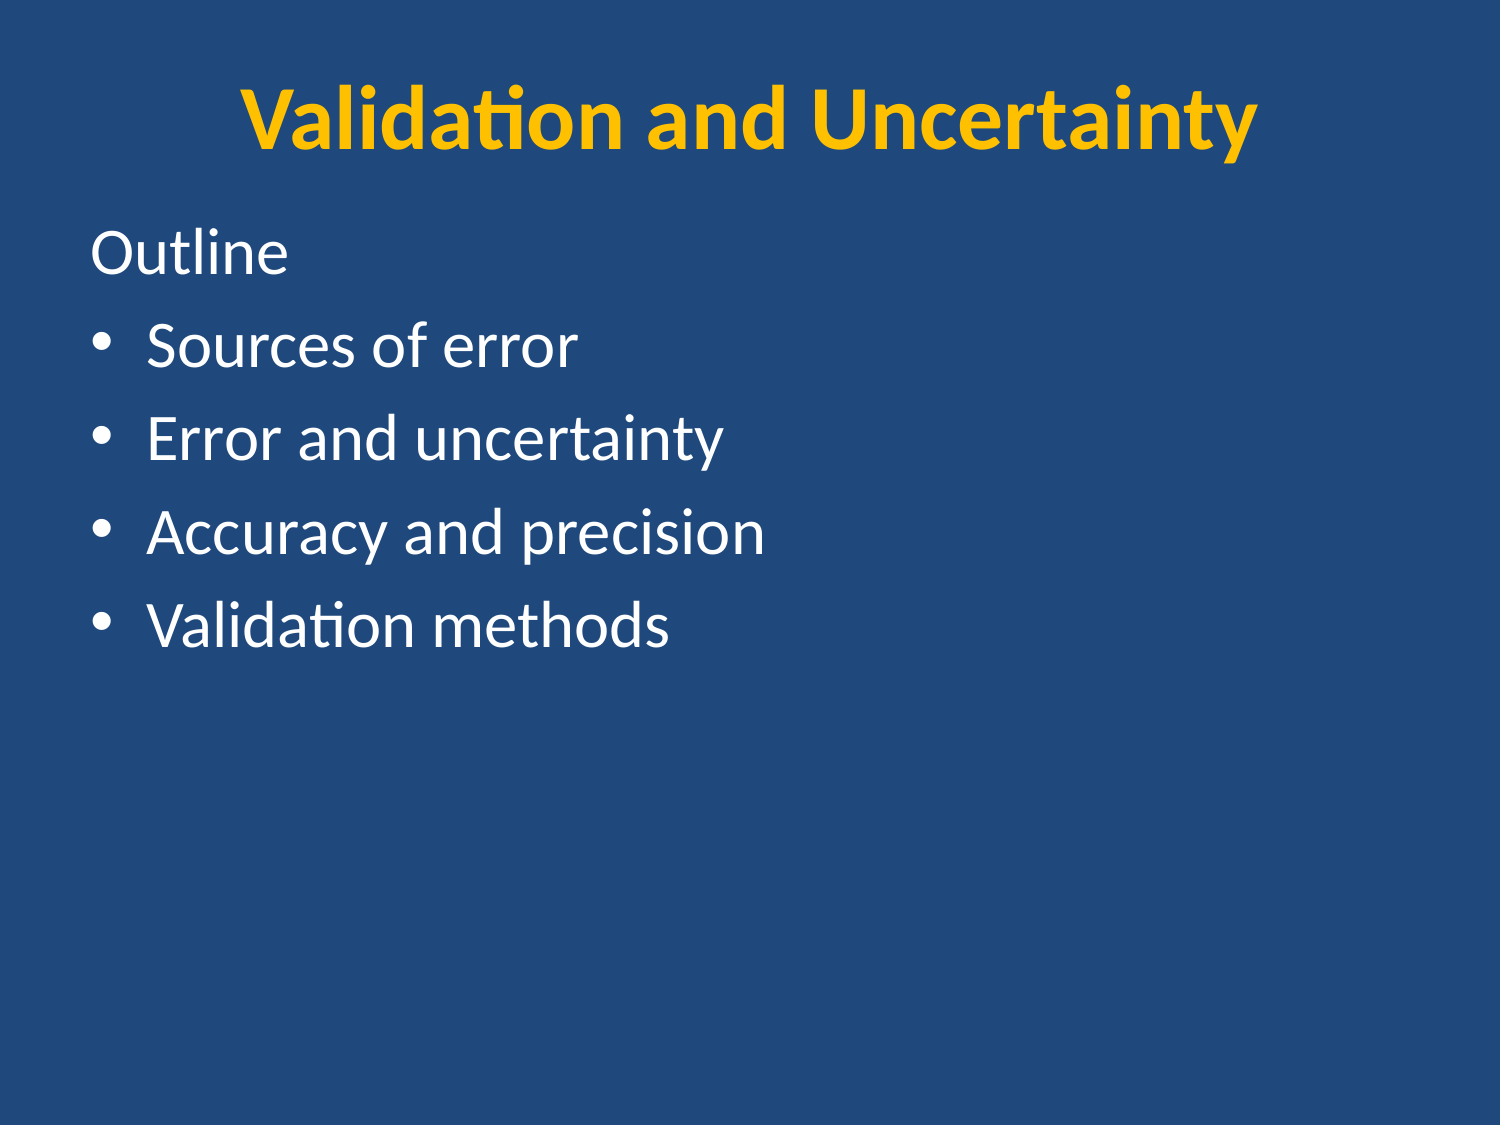

# Validation and Uncertainty
Outline
Sources of error
Error and uncertainty
Accuracy and precision
Validation methods